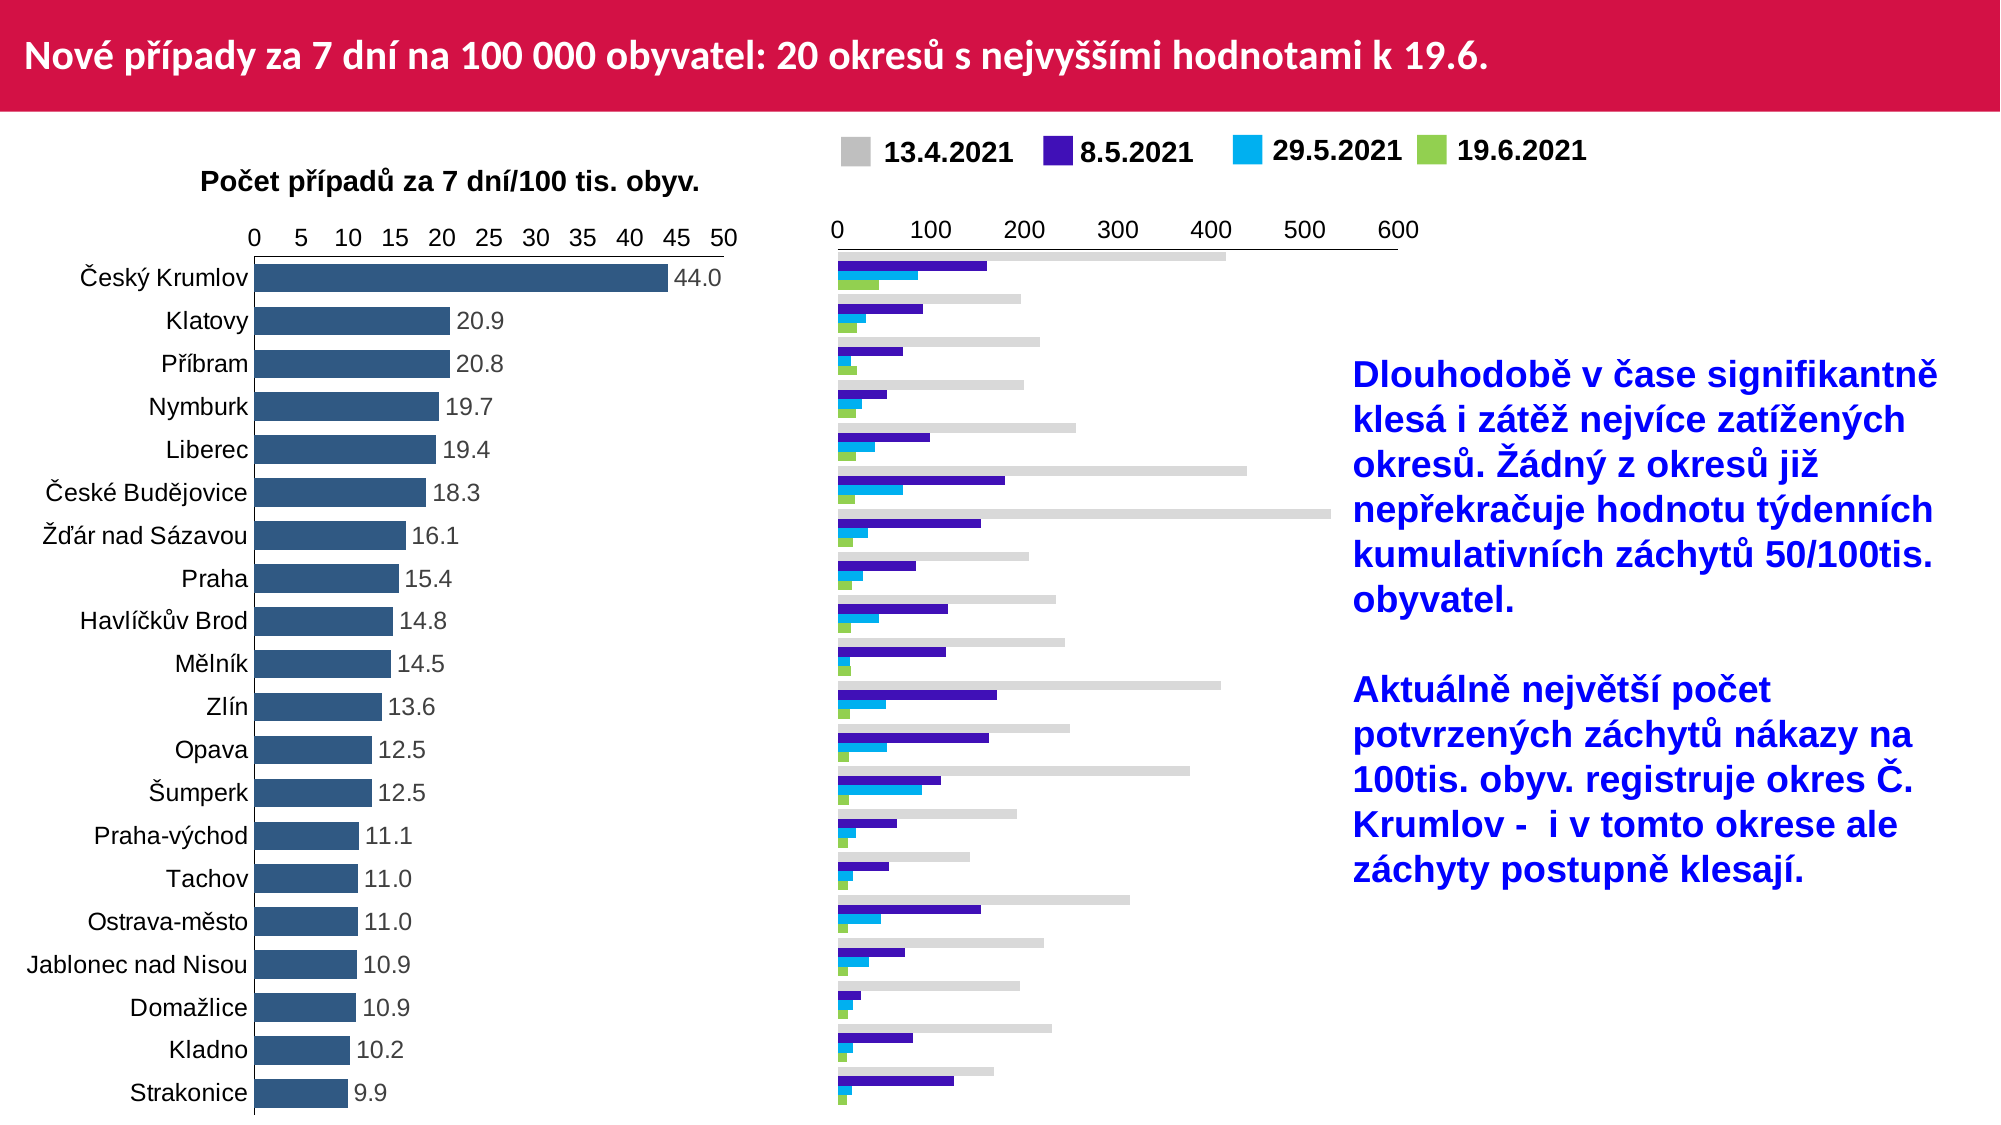

# Nové případy za 7 dní na 100 000 obyvatel: 20 okresů s nejvyššími hodnotami k 19.6.
29.5.2021
19.6.2021
8.5.2021
13.4.2021

Počet případů za 7 dní/100 tis. obyv.

### Chart

| Category | 13.4. | 8.5. | 29.5. | 5.6. |
|---|---|---|---|---|
| Český Krumlov | 415.8513 | 159.8174 | 86.43183 | 44.03131 |
| Klatovy | 195.9352 | 91.59102 | 30.14388 | 20.86884 |
| Příbram | 216.9461 | 70.29053 | 14.75233 | 20.82682 |
| Nymburk | 199.9232 | 53.18154 | 25.60592 | 19.69687 |
| Liberec | 255.3216 | 98.59516 | 39.894 | 19.37708 |
| České Budějovice | 437.9406 | 179.5506 | 69.68393 | 18.31111 |
| Žďár nad Sázavou | 527.3823 | 153.4666 | 32.2195 | 16.10975 |
| Praha | 204.1819 | 84.26436 | 26.9646 | 15.35484 |
| Havlíčkův Brod | 233.5856 | 118.3782 | 44.39183 | 14.79728 |
| Mělník | 243.6652 | 116.3774 | 12.72878 | 14.54717 |
| Zlín | 410.3939 | 170.5194 | 52.14662 | 13.55812 |
| Opava | 248.6105 | 161.5684 | 52.90795 | 12.51586 |
| Šumperk | 376.7703 | 110.8638 | 90.02476 | 12.50344 |
| Praha-východ | 192.1255 | 62.98329 | 19.58304 | 11.1147 |
| Tachov | 141.5727 | 55.15821 | 16.54746 | 11.03164 |
| Ostrava-město | 312.6162 | 153.4719 | 46.64032 | 11.02981 |
| Jablonec nad Nisou | 220.6854 | 72.10514 | 33.86757 | 10.92502 |
| Domažlice | 195.4114 | 25.33111 | 16.28429 | 10.85619 |
| Kladno | 229.5544 | 80.31406 | 16.78204 | 10.1891 |
| Strakonice | 167.2999 | 124.7661 | 15.59576 | 9.924573 |

### Chart

| Category | 5.6. |
|---|---|
| Český Krumlov | 44.03131 |
| Klatovy | 20.86884 |
| Příbram | 20.82682 |
| Nymburk | 19.69687 |
| Liberec | 19.37708 |
| České Budějovice | 18.31111 |
| Žďár nad Sázavou | 16.10975 |
| Praha | 15.35484 |
| Havlíčkův Brod | 14.79728 |
| Mělník | 14.54717 |
| Zlín | 13.55812 |
| Opava | 12.51586 |
| Šumperk | 12.50344 |
| Praha-východ | 11.1147 |
| Tachov | 11.03164 |
| Ostrava-město | 11.02981 |
| Jablonec nad Nisou | 10.92502 |
| Domažlice | 10.85619 |
| Kladno | 10.1891 |
| Strakonice | 9.924573 |
Dlouhodobě v čase signifikantně klesá i zátěž nejvíce zatížených okresů. Žádný z okresů již nepřekračuje hodnotu týdenních kumulativních záchytů 50/100tis. obyvatel.

Aktuálně největší počet potvrzených záchytů nákazy na 100tis. obyv. registruje okres Č. Krumlov -  i v tomto okrese ale záchyty postupně klesají.